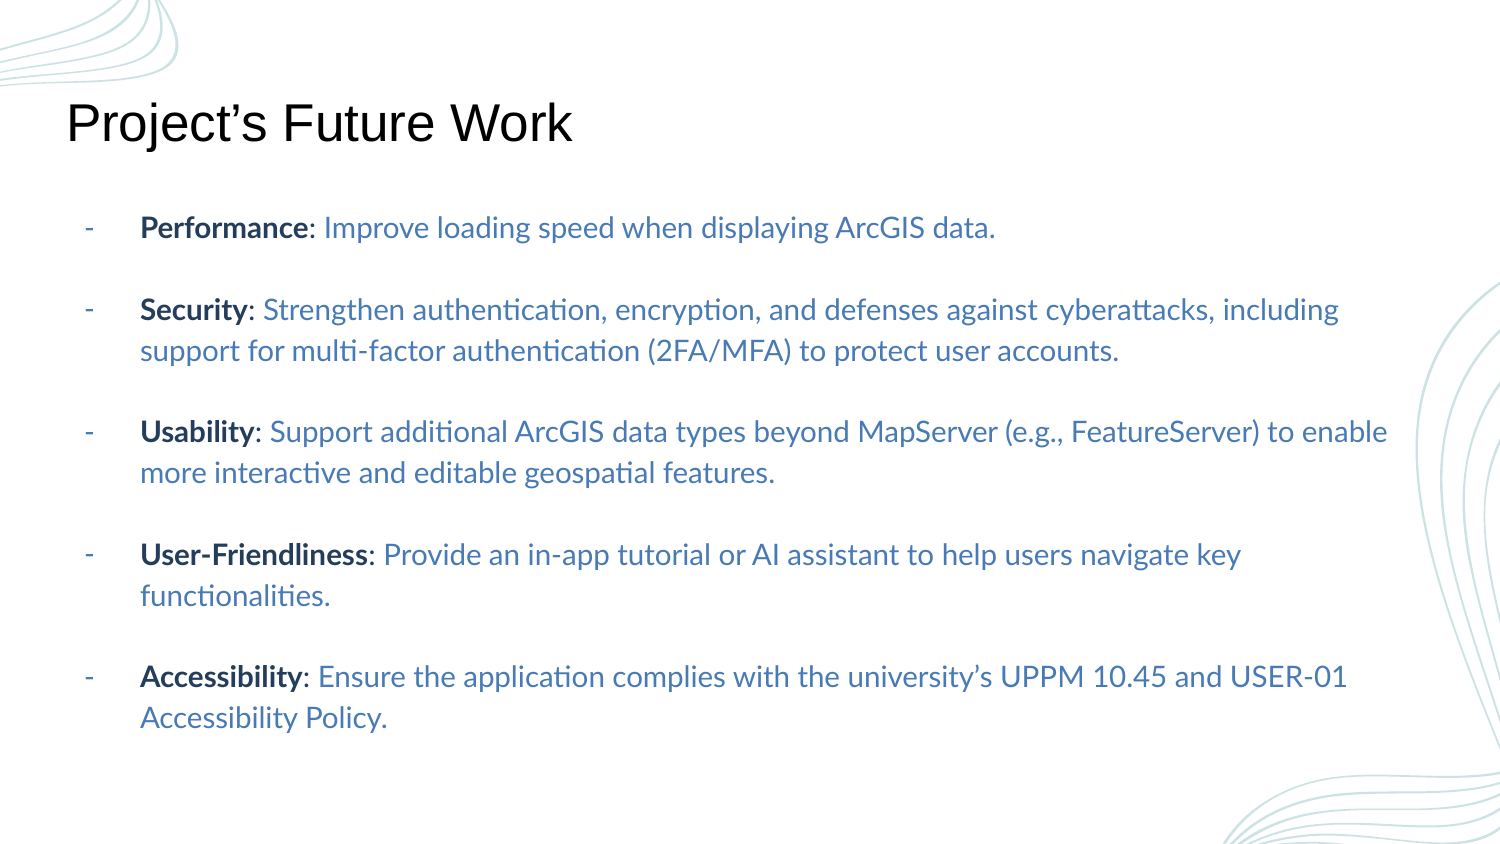

Project’s Future Work
Performance: Improve loading speed when displaying ArcGIS data.

Security: Strengthen authentication, encryption, and defenses against cyberattacks, including support for multi-factor authentication (2FA/MFA) to protect user accounts.

Usability: Support additional ArcGIS data types beyond MapServer (e.g., FeatureServer) to enable more interactive and editable geospatial features.

User-Friendliness: Provide an in-app tutorial or AI assistant to help users navigate key functionalities.

Accessibility: Ensure the application complies with the university’s UPPM 10.45 and USER-01 Accessibility Policy.